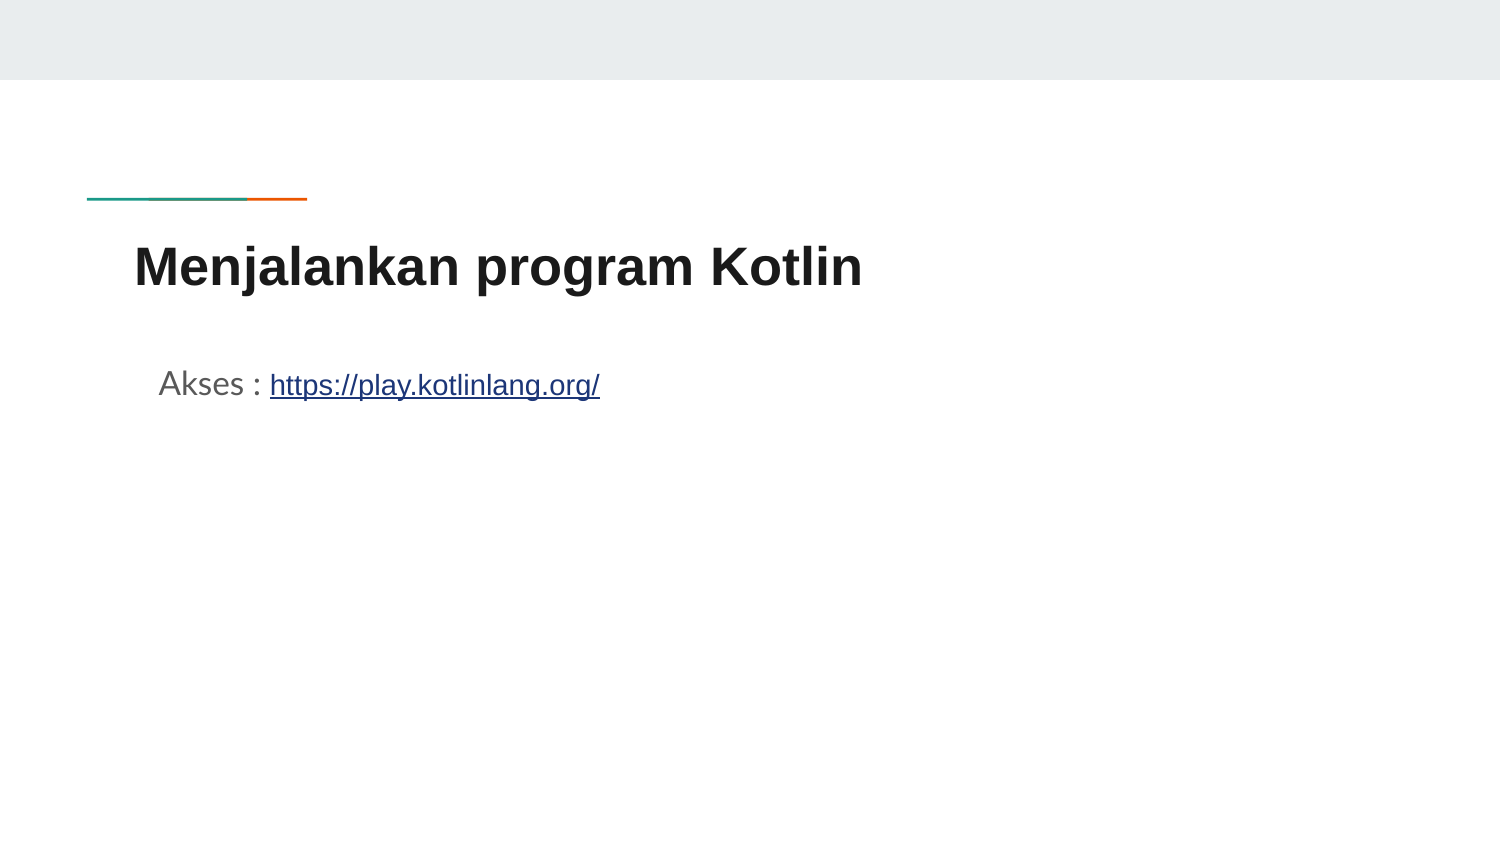

# Menjalankan program Kotlin
Akses : https://play.kotlinlang.org/